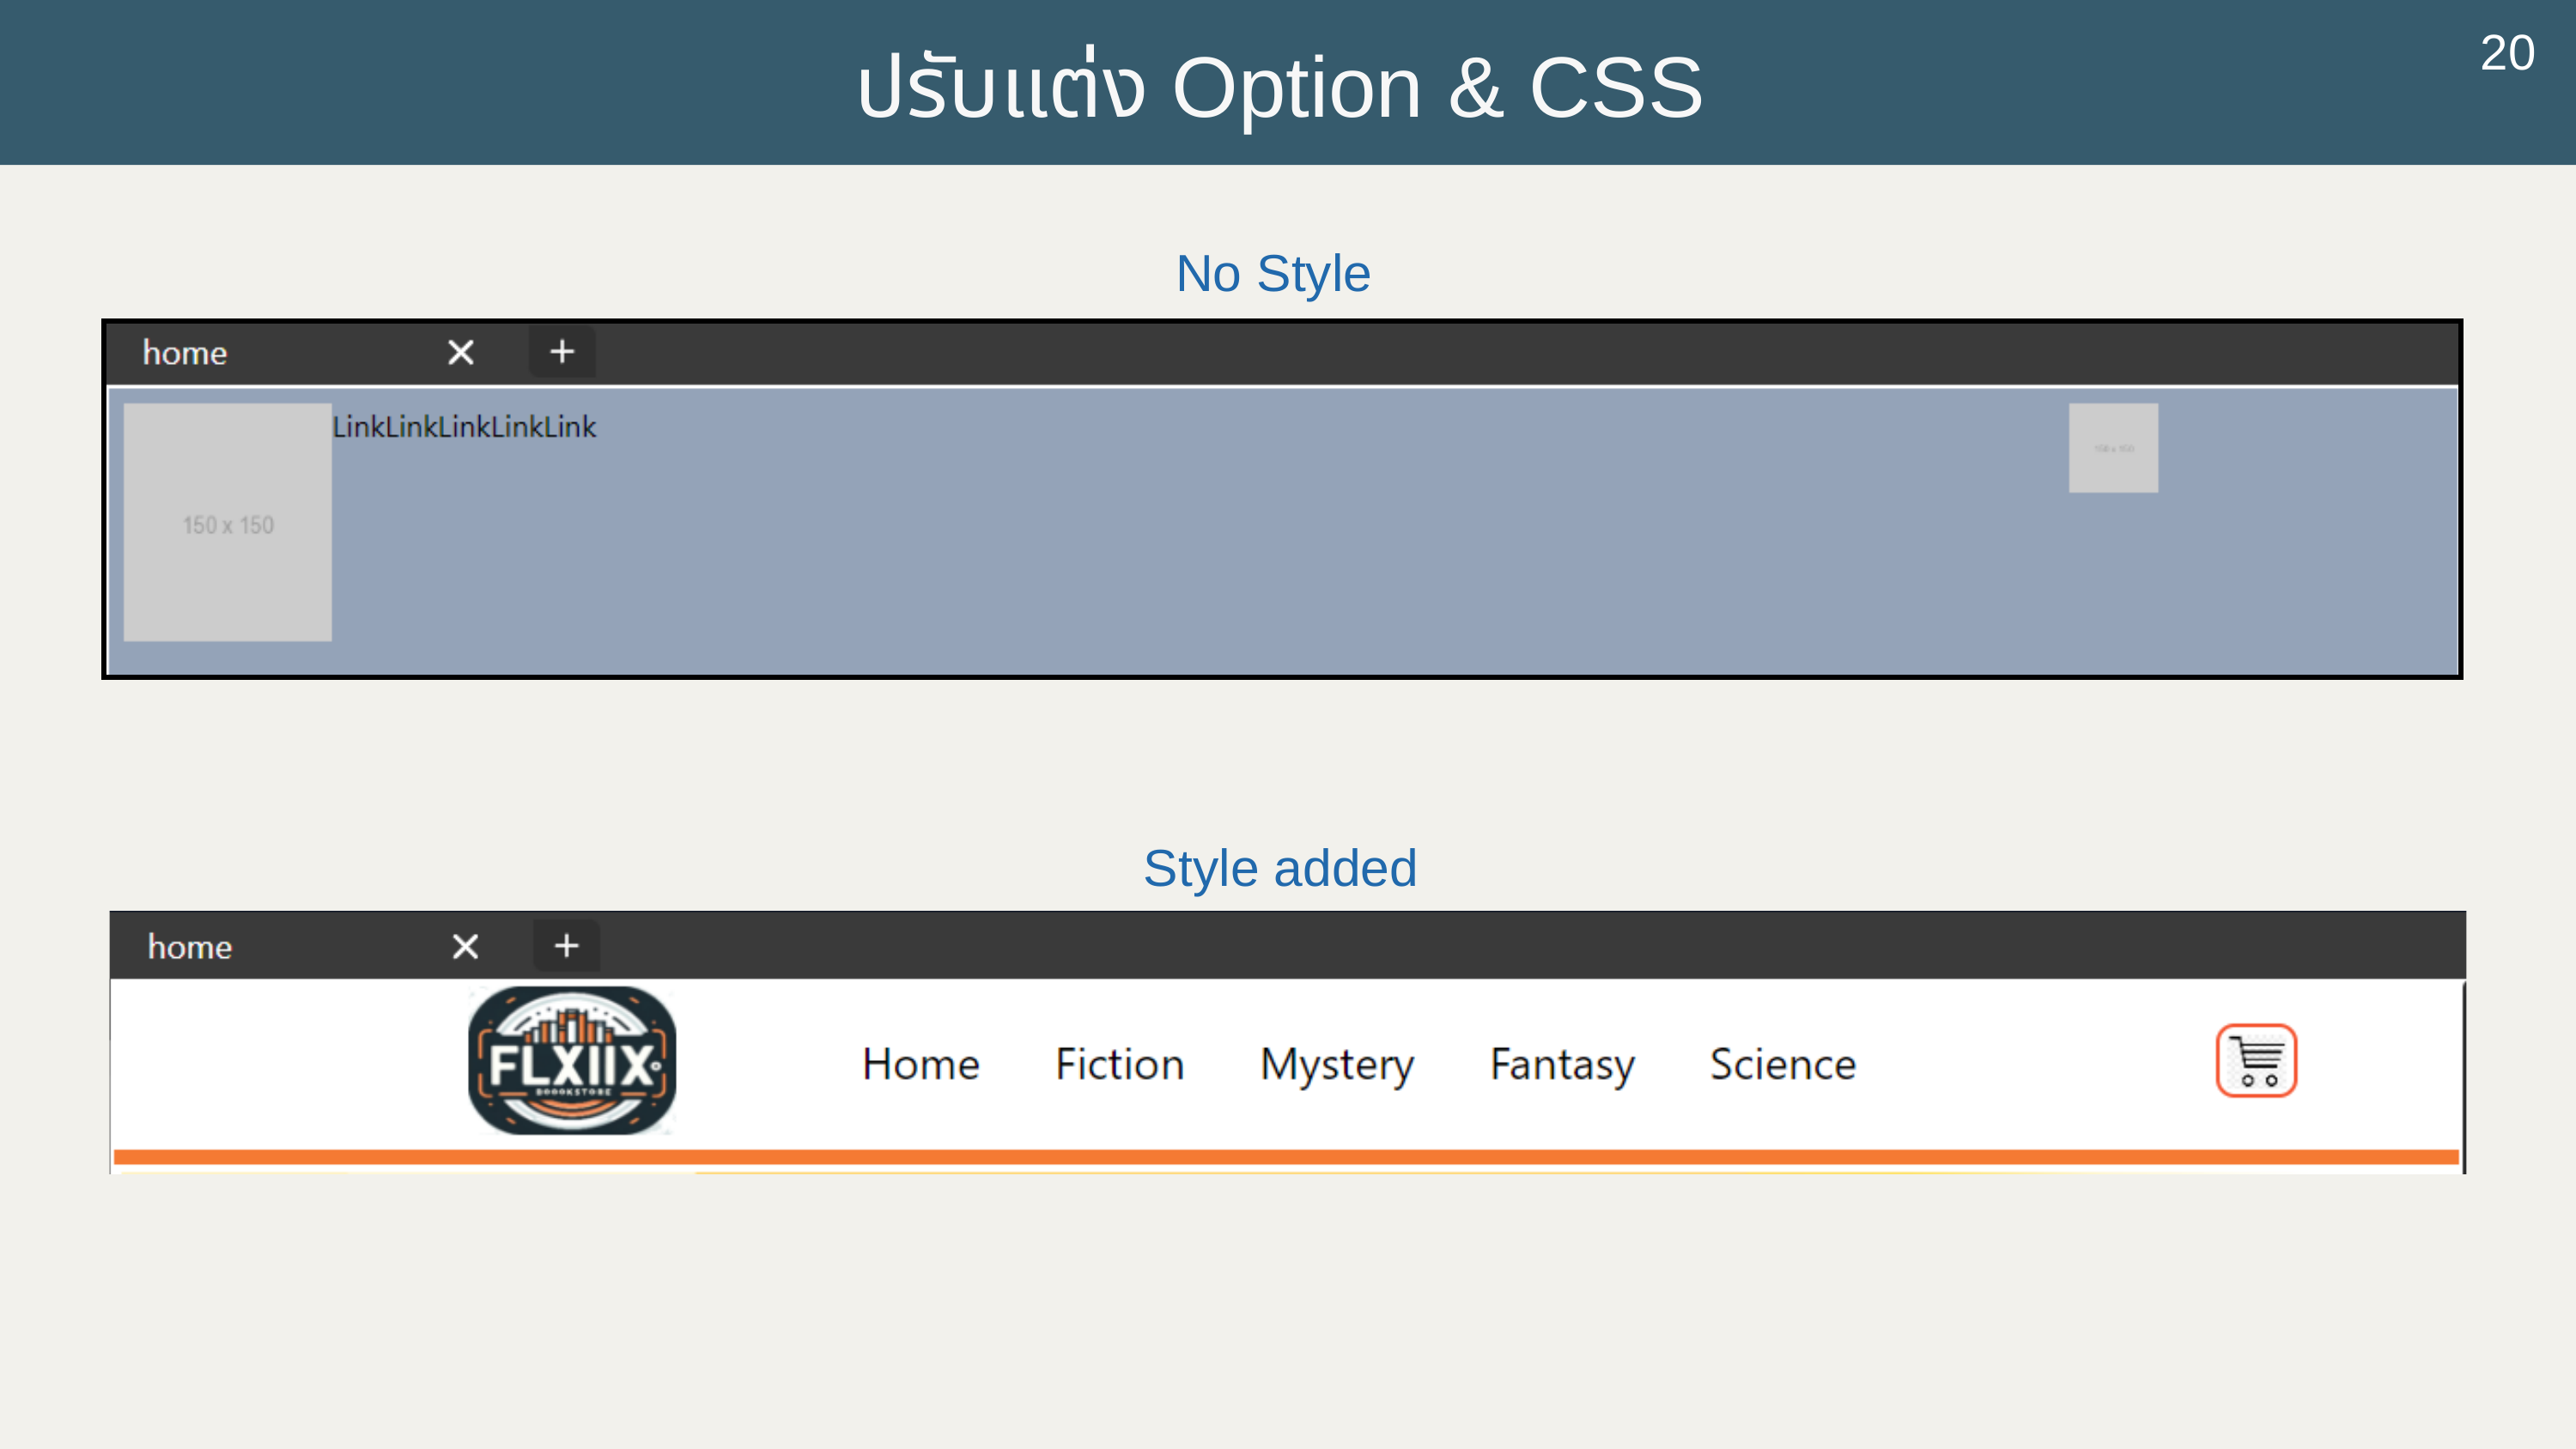

20
ปรับแต่ง Option & CSS
No Style

Style added